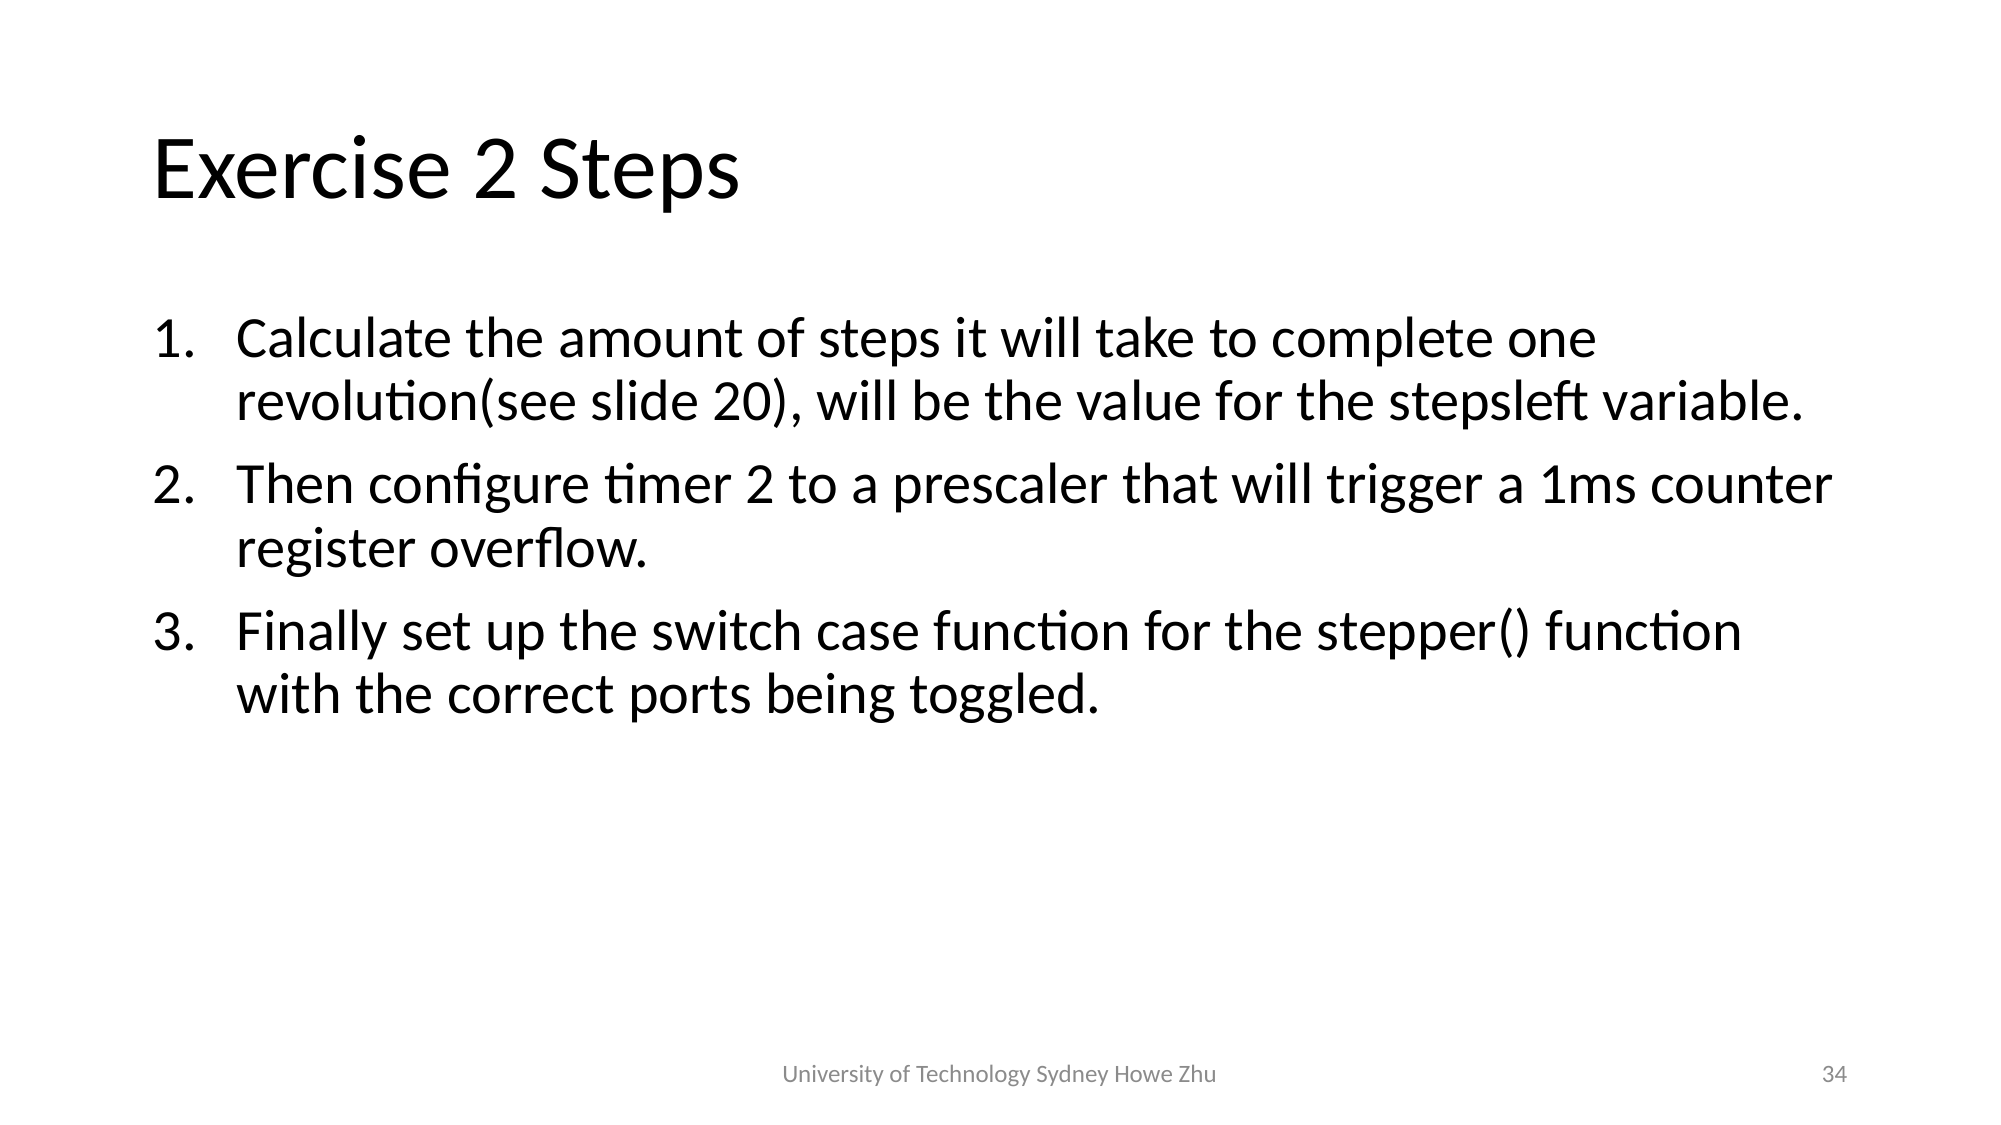

# Exercise 2 Steps
Calculate the amount of steps it will take to complete one revolution(see slide 20), will be the value for the stepsleft variable.
Then configure timer 2 to a prescaler that will trigger a 1ms counter register overflow.
Finally set up the switch case function for the stepper() function with the correct ports being toggled.
University of Technology Sydney Howe Zhu
34